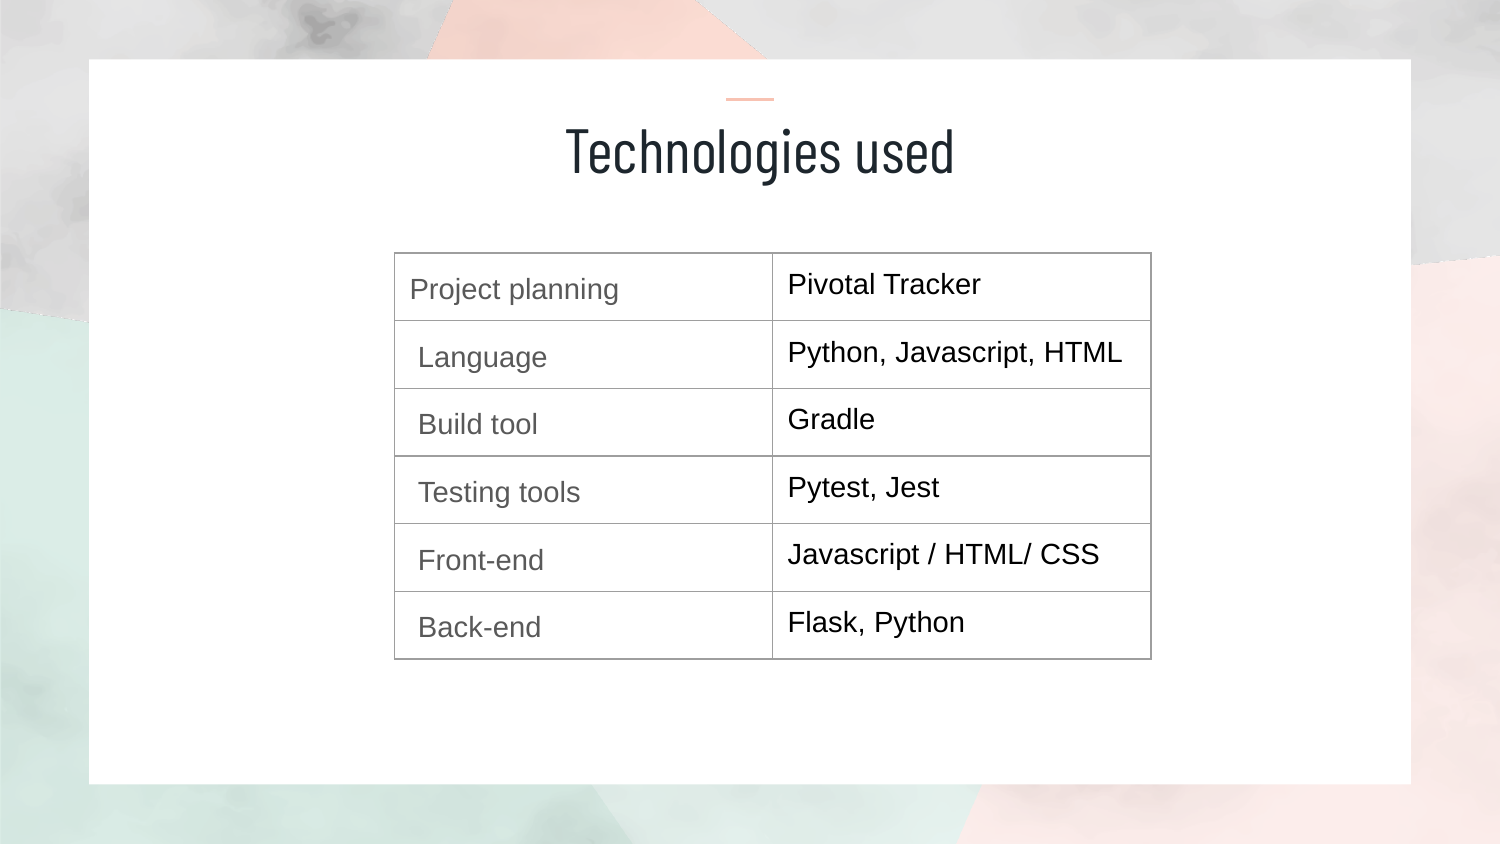

# Technologies used

| Project planning | Pivotal Tracker |
| --- | --- |
| Language | Python, Javascript, HTML |
| Build tool | Gradle |
| Testing tools | Pytest, Jest |
| Front-end | Javascript / HTML/ CSS |
| Back-end | Flask, Python |